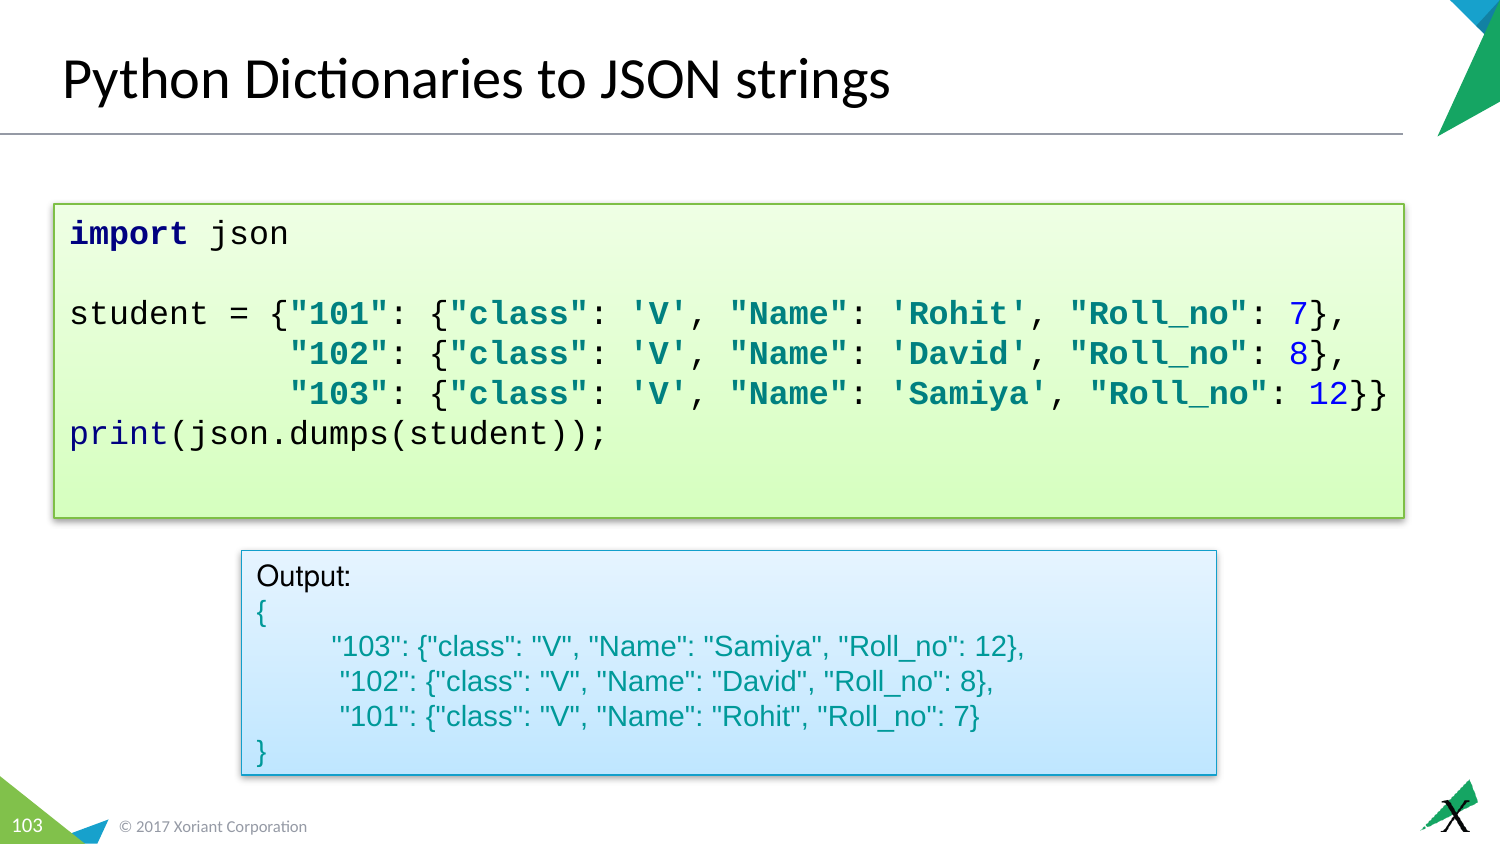

# Python Dictionaries to JSON strings
import json
student = {"101": {"class": 'V', "Name": 'Rohit', "Roll_no": 7},
           "102": {"class": 'V', "Name": 'David', "Roll_no": 8},
           "103": {"class": 'V', "Name": 'Samiya', "Roll_no": 12}}
print(json.dumps(student));
Output:
{
"103": {"class": "V", "Name": "Samiya", "Roll_no": 12},
 "102": {"class": "V", "Name": "David", "Roll_no": 8},
 "101": {"class": "V", "Name": "Rohit", "Roll_no": 7}
}